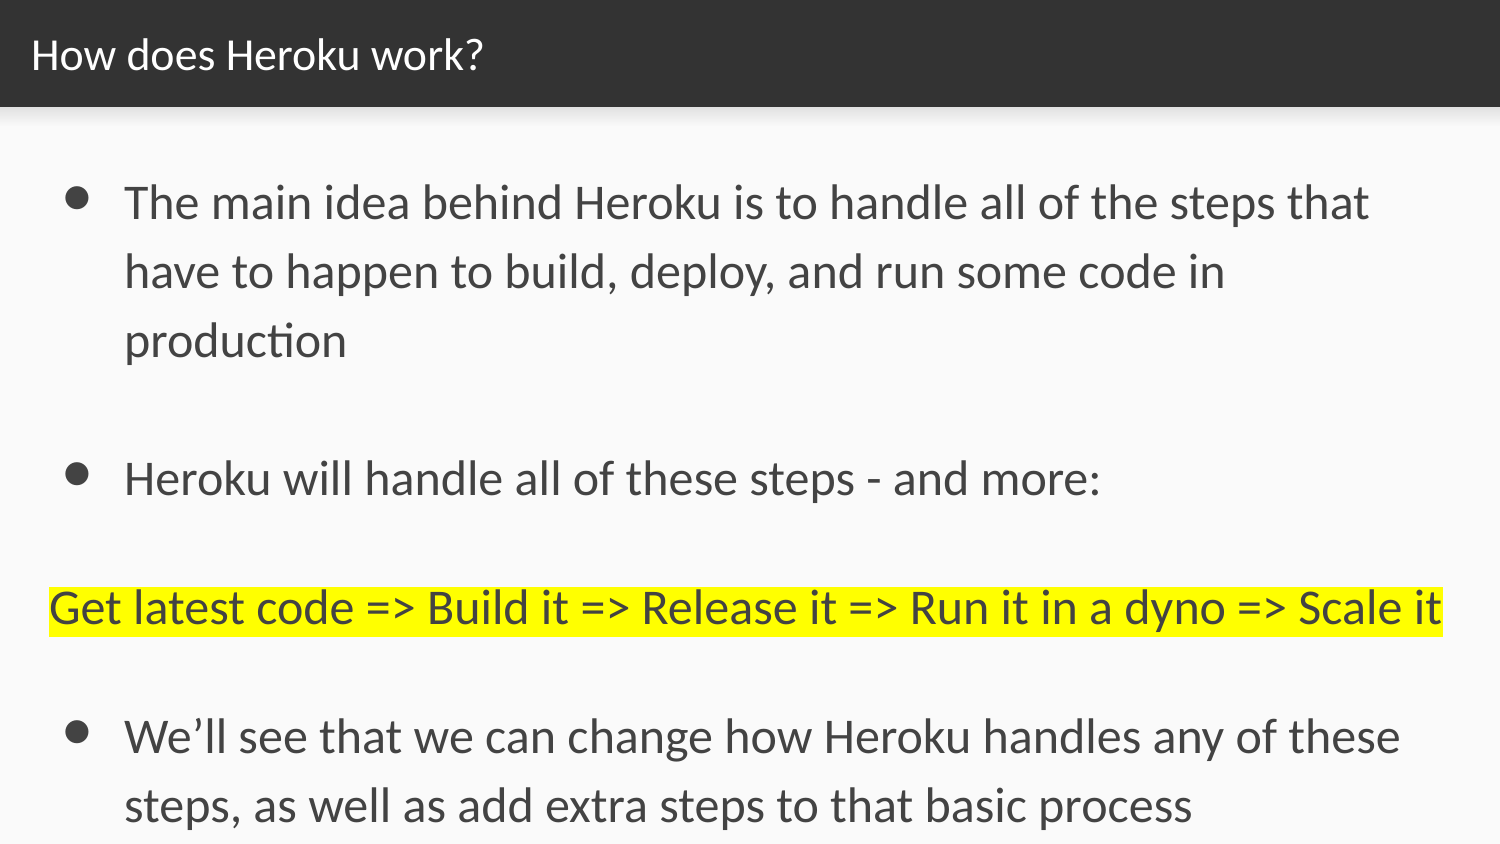

# How does Heroku work?
The main idea behind Heroku is to handle all of the steps that have to happen to build, deploy, and run some code in production

Heroku will handle all of these steps - and more:

Get latest code => Build it => Release it => Run it in a dyno => Scale it

We’ll see that we can change how Heroku handles any of these steps, as well as add extra steps to that basic process